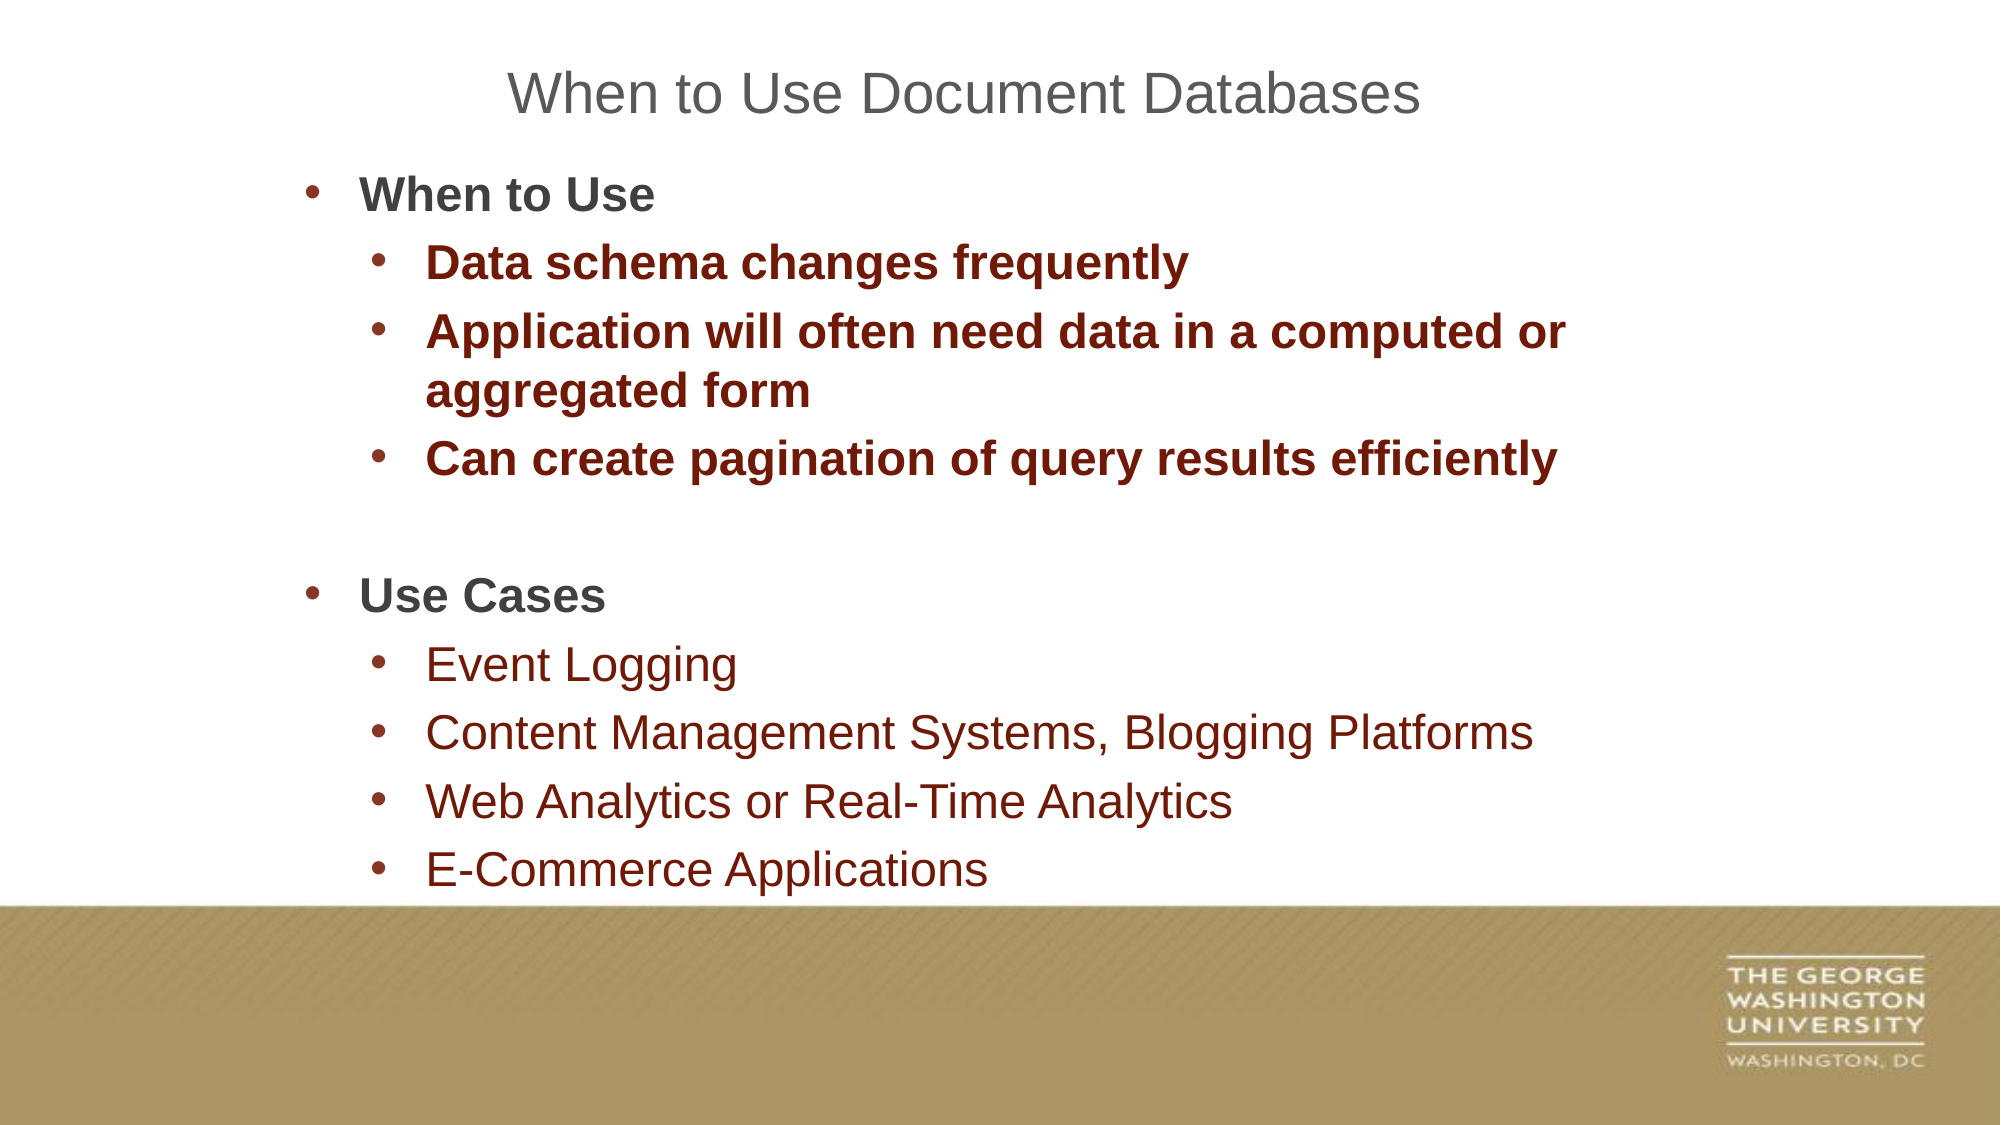

When to Use Document Databases

When to Use
Data schema changes frequently
Application will often need data in a computed or aggregated form
Can create pagination of query results efficiently

Use Cases
Event Logging
Content Management Systems, Blogging Platforms
Web Analytics or Real-Time Analytics
E-Commerce Applications